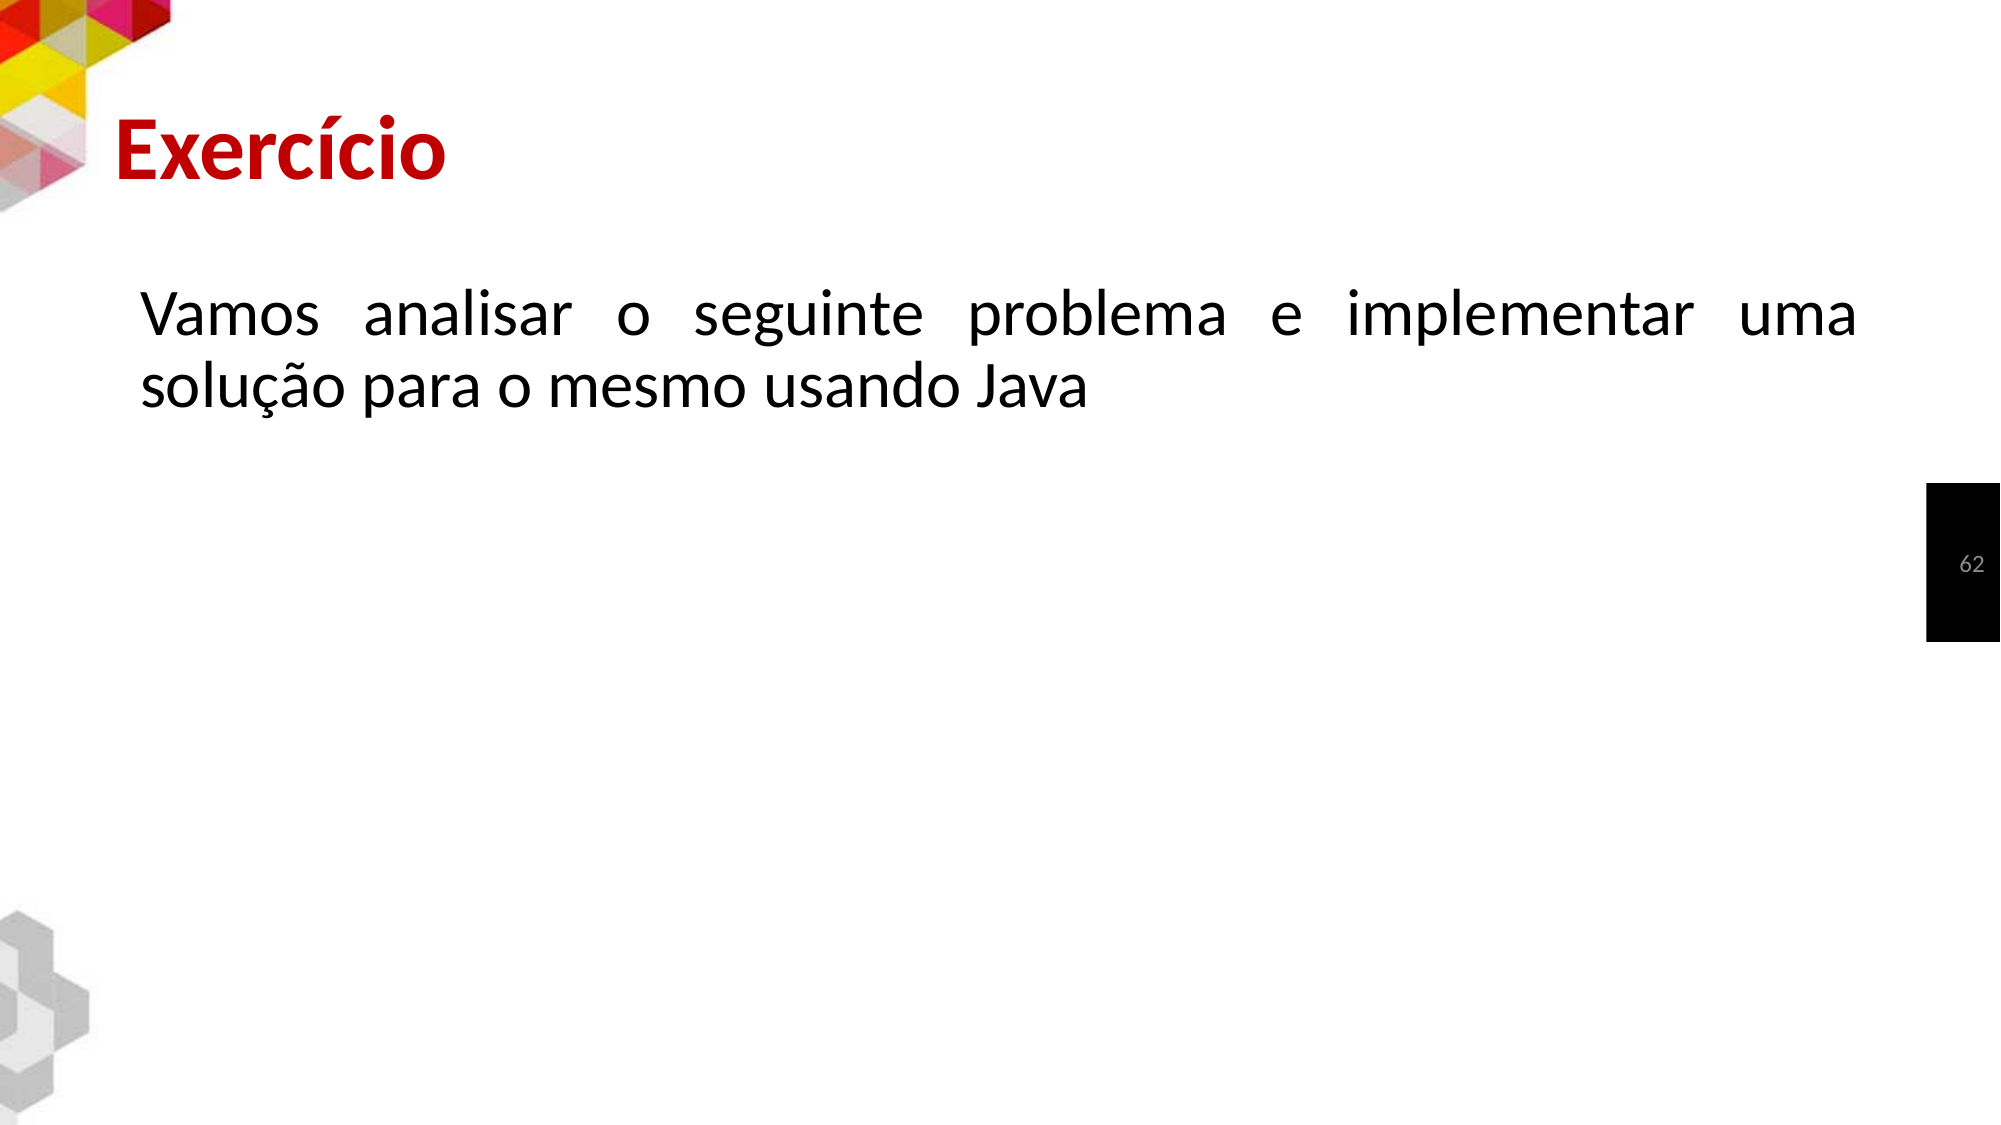

# Exercício
Vamos analisar o seguinte problema e implementar uma solução para o mesmo usando Java

62